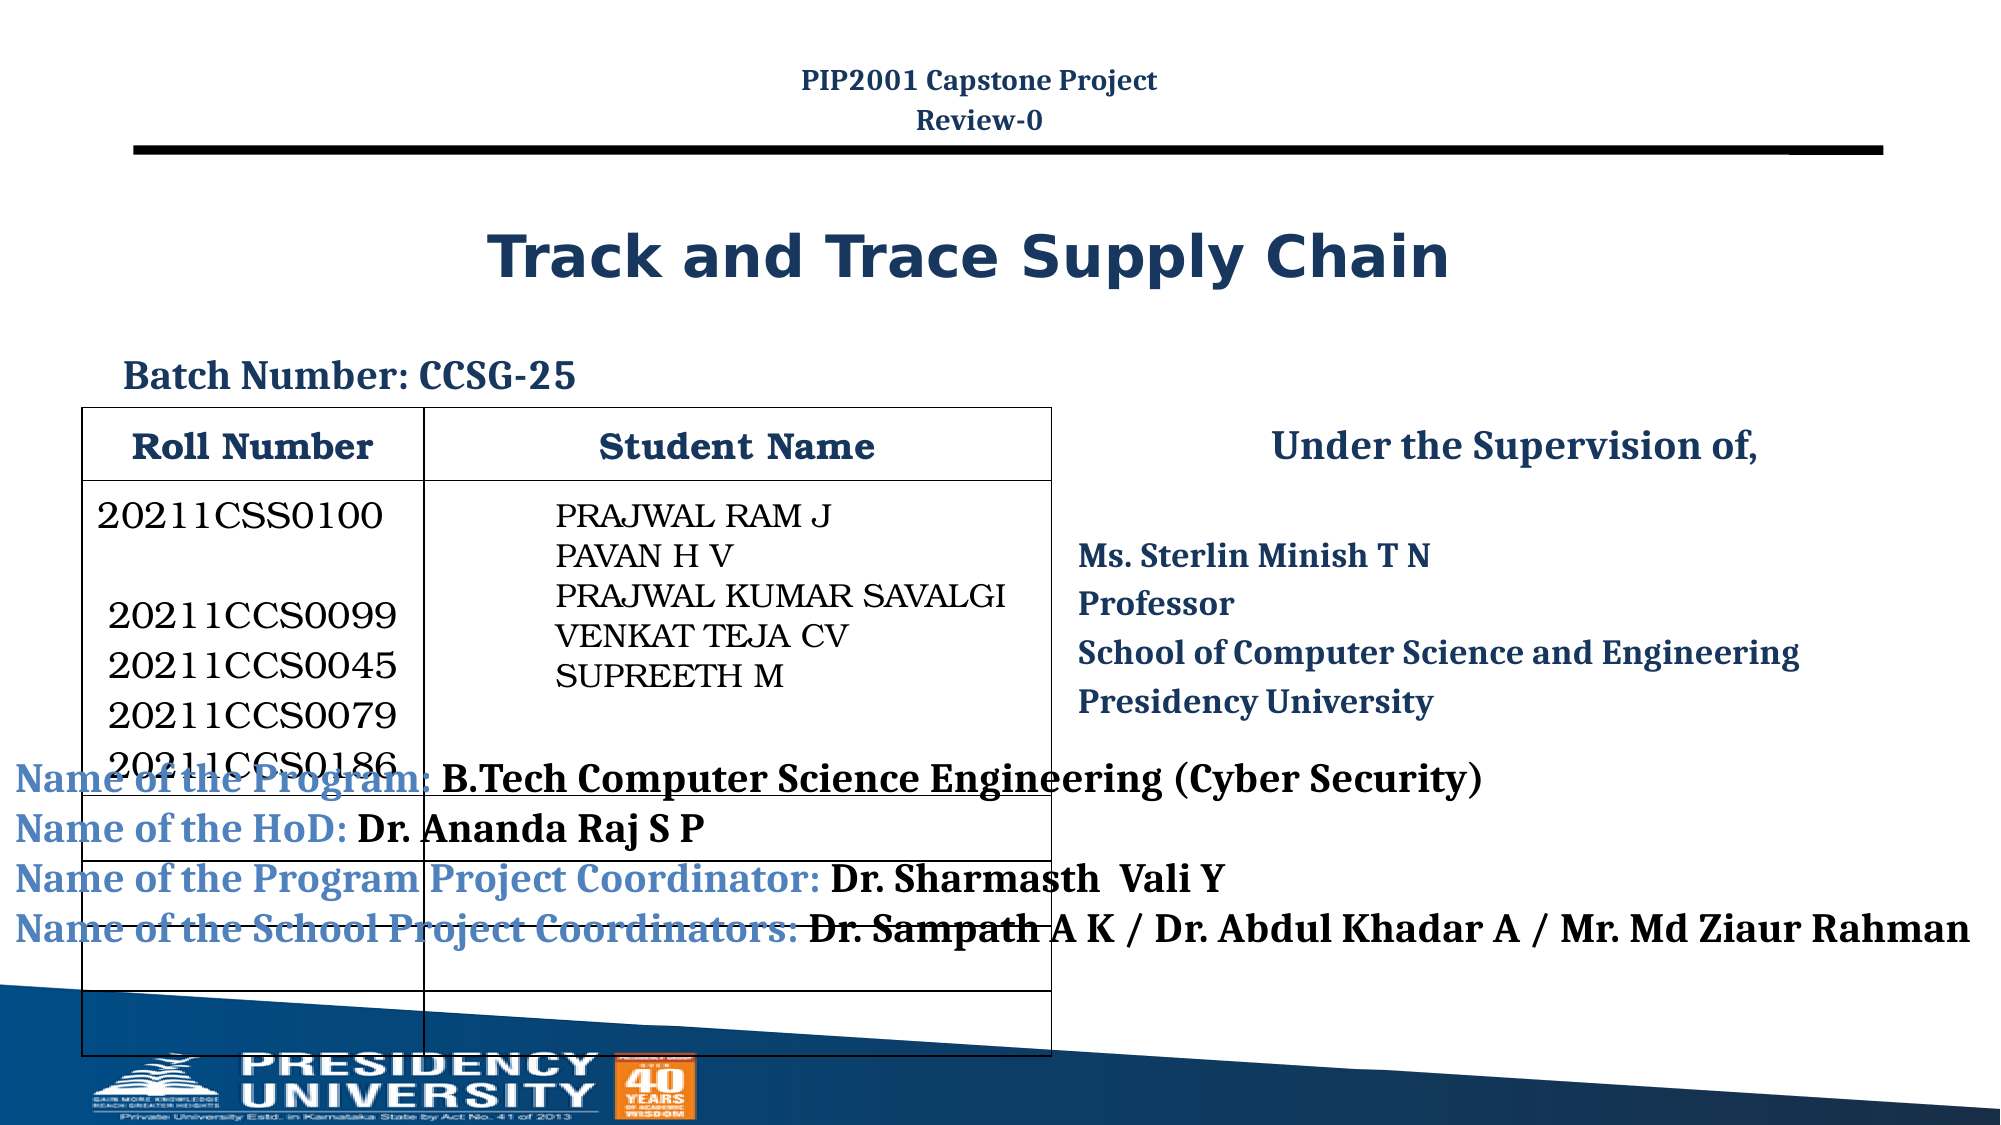

PIP2001 Capstone Project
Review-0
# Track and Trace Supply Chain
Batch Number: CCSG-25

| Roll Number | Student Name |
| --- | --- |
| 20211CSS0100 20211CCS0099 20211CCS0045 20211CCS0079 20211CCS0186 |  |
|  |  |
|  |  |
|  |  |
|  |  |
Under the Supervision of,

Ms. Sterlin Minish T N
Professor
School of Computer Science and Engineering
Presidency University

PRAJWAL RAM J
PAVAN H V
PRAJWAL KUMAR SAVALGI
VENKAT TEJA CV
SUPREETH M
Name of the Program: B.Tech Computer Science Engineering (Cyber Security)
Name of the HoD: Dr. Ananda Raj S P
Name of the Program Project Coordinator: Dr. Sharmasth  Vali Y
Name of the School Project Coordinators: Dr. Sampath A K / Dr. Abdul Khadar A / Mr. Md Ziaur Rahman